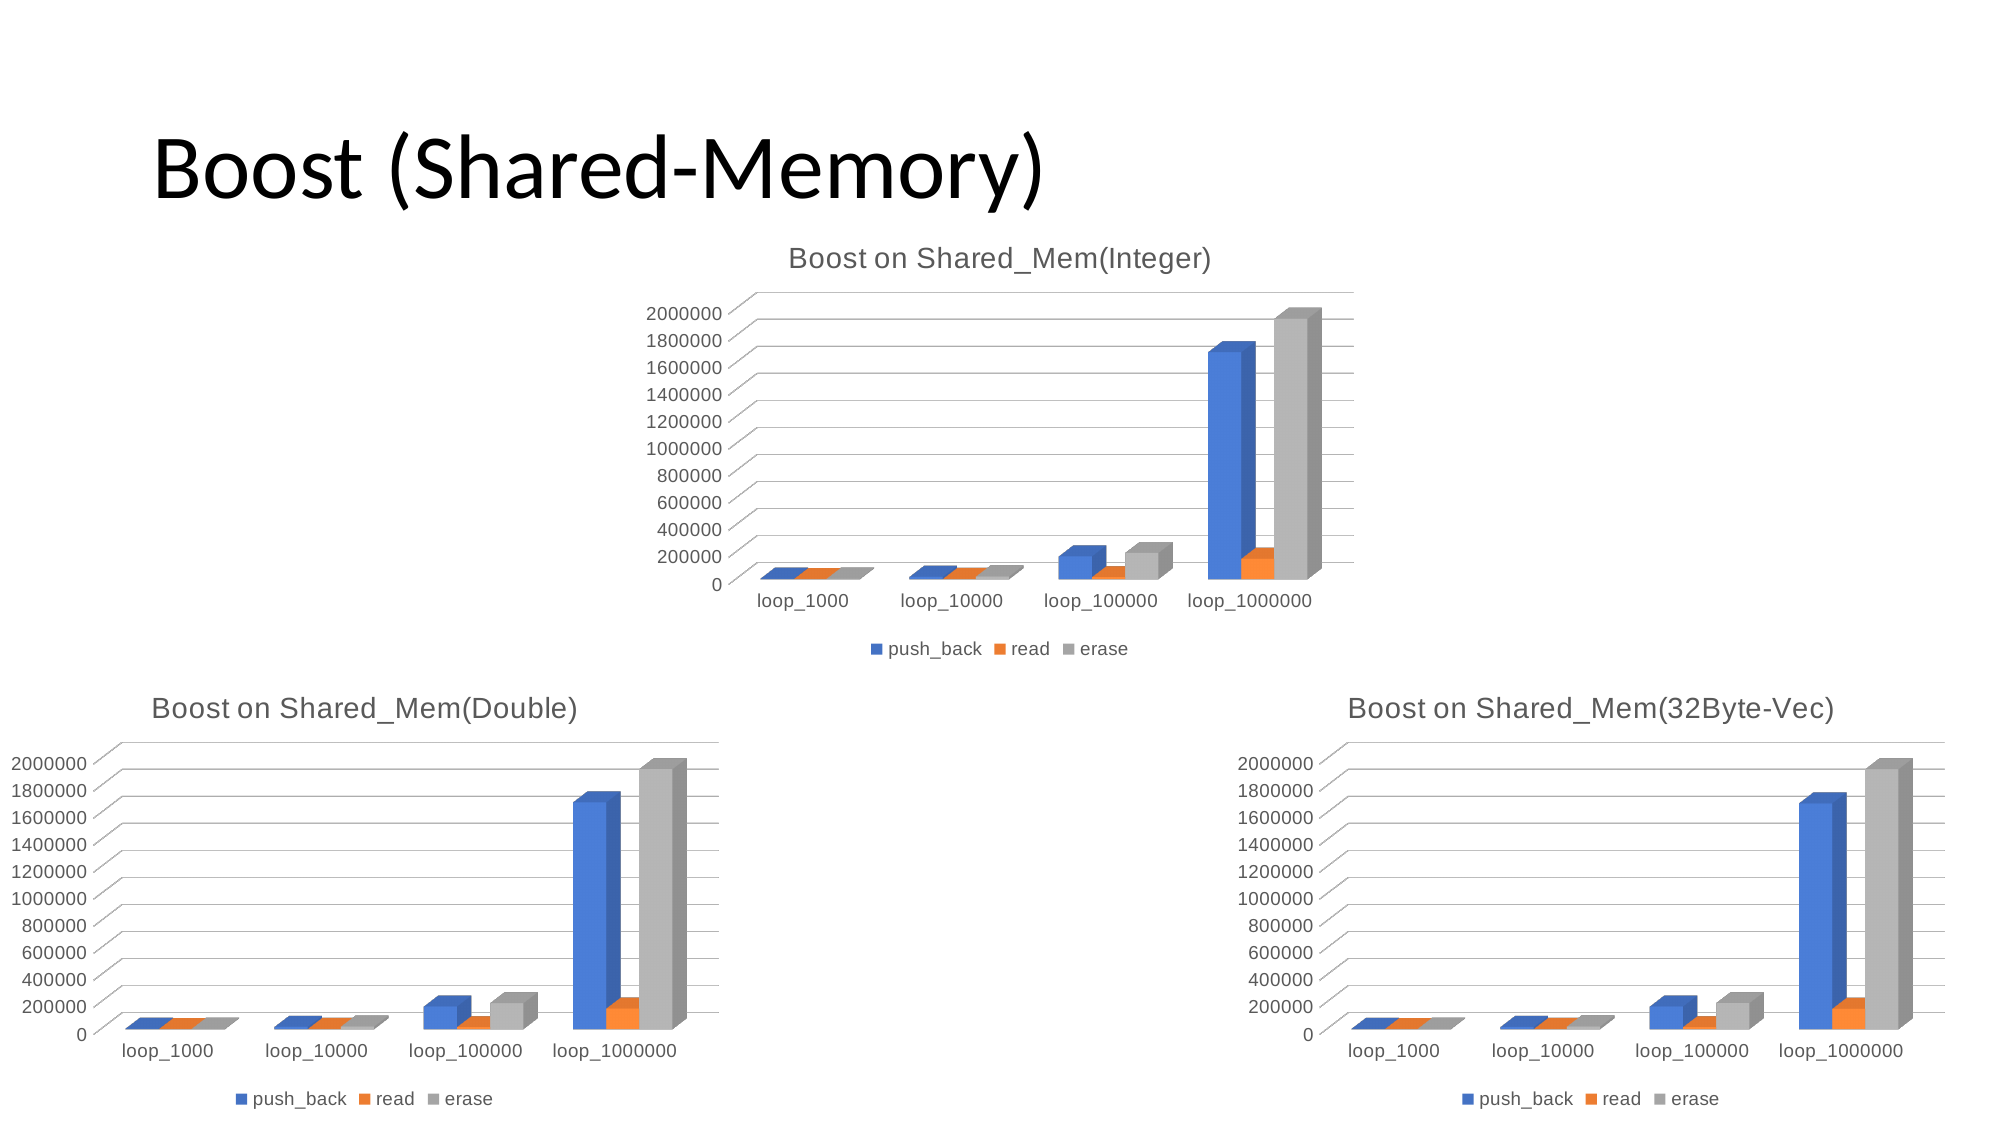

# Boost (Shared-Memory)

[unsupported chart]

[unsupported chart]

[unsupported chart]